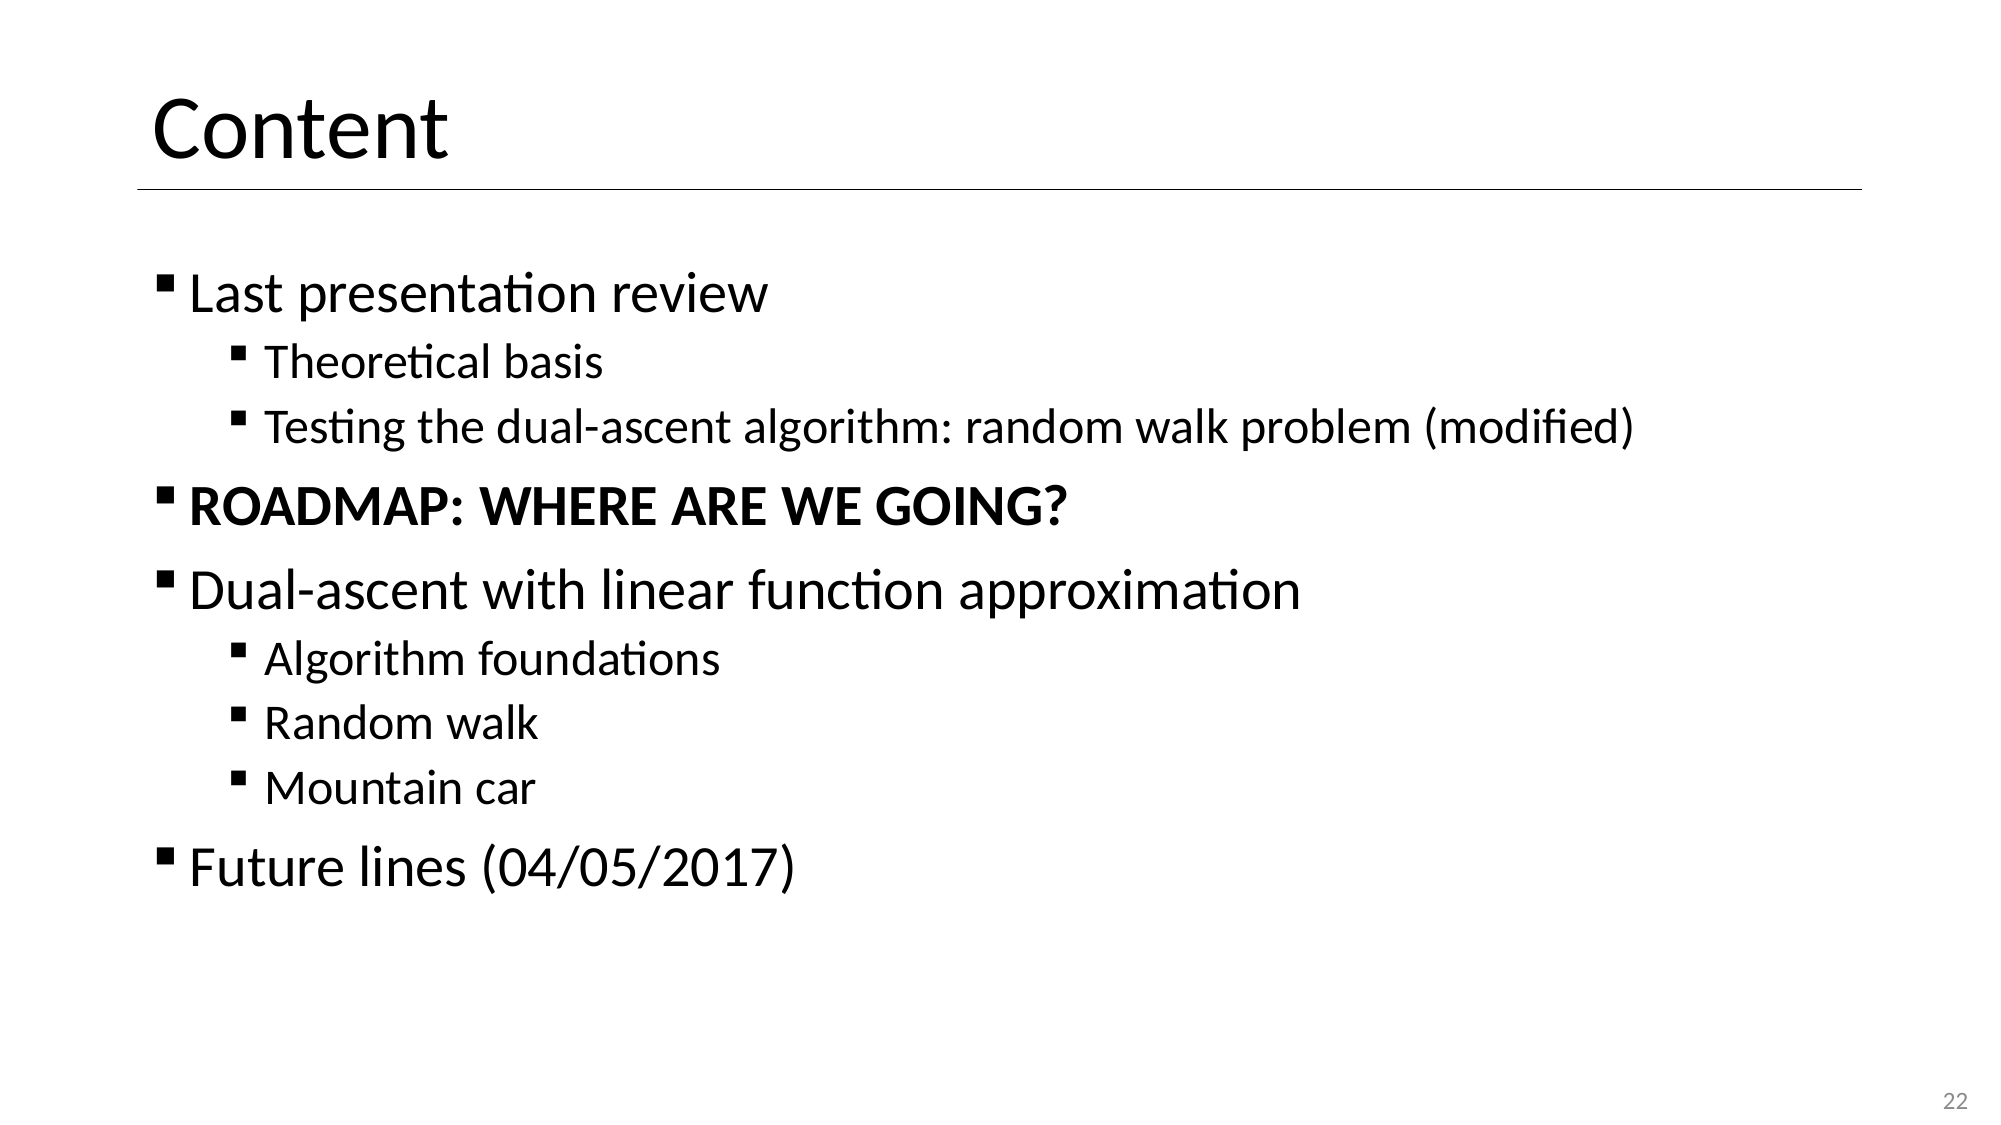

# Content
Last presentation review
Theoretical basis
Testing the dual-ascent algorithm: random walk problem (modified)
ROADMAP: WHERE ARE WE GOING?
Dual-ascent with linear function approximation
Algorithm foundations
Random walk
Mountain car
Future lines (04/05/2017)

22